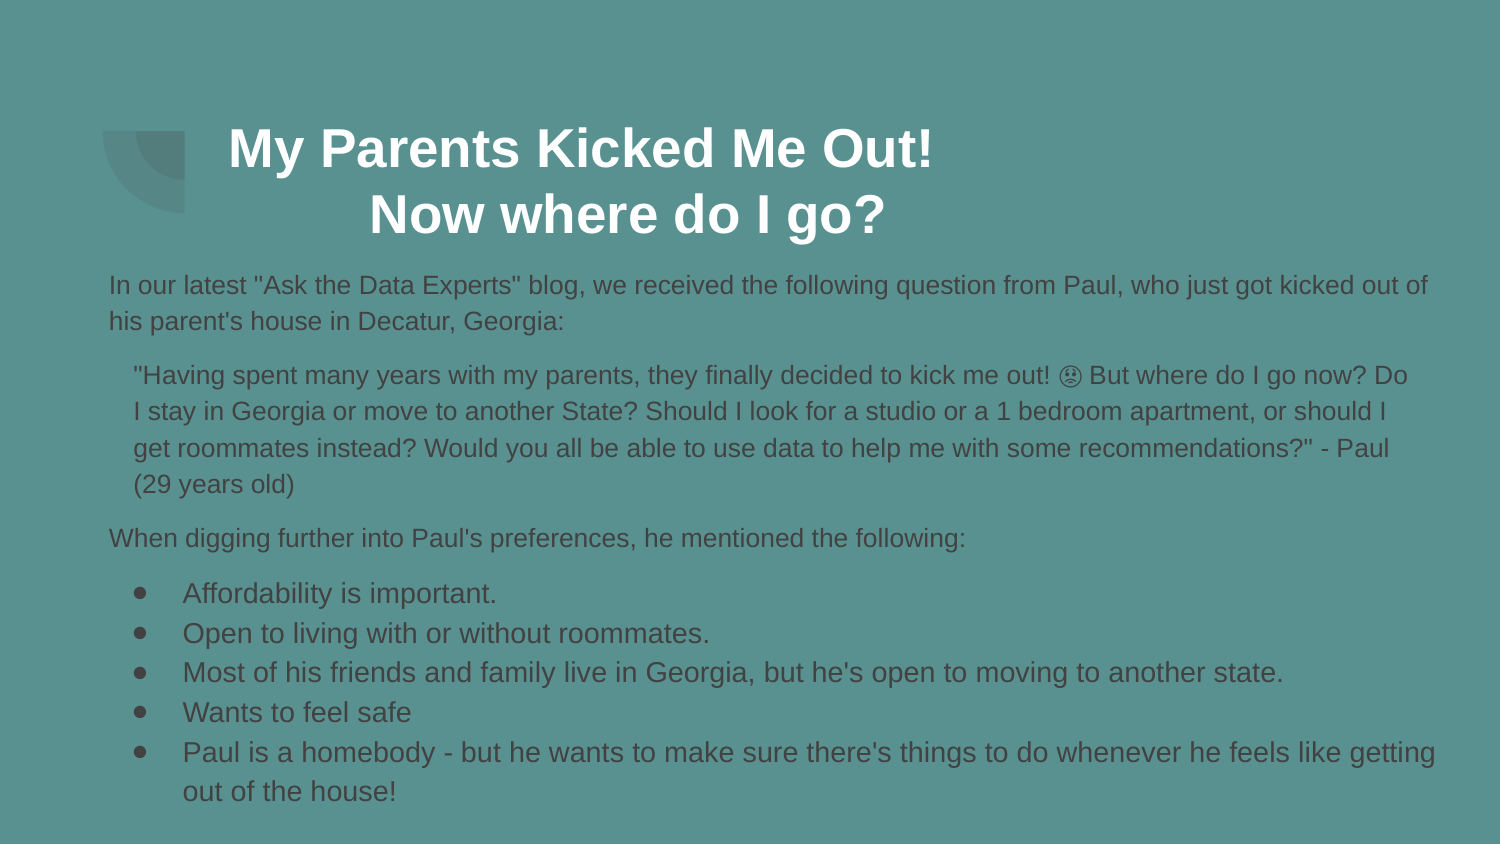

# My Parents Kicked Me Out!
							Now where do I go?
In our latest "Ask the Data Experts" blog, we received the following question from Paul, who just got kicked out of his parent's house in Decatur, Georgia:
"Having spent many years with my parents, they finally decided to kick me out! 😟 But where do I go now? Do I stay in Georgia or move to another State? Should I look for a studio or a 1 bedroom apartment, or should I get roommates instead? Would you all be able to use data to help me with some recommendations?" - Paul (29 years old)
When digging further into Paul's preferences, he mentioned the following:
Affordability is important.
Open to living with or without roommates.
Most of his friends and family live in Georgia, but he's open to moving to another state.
Wants to feel safe
Paul is a homebody - but he wants to make sure there's things to do whenever he feels like getting out of the house!